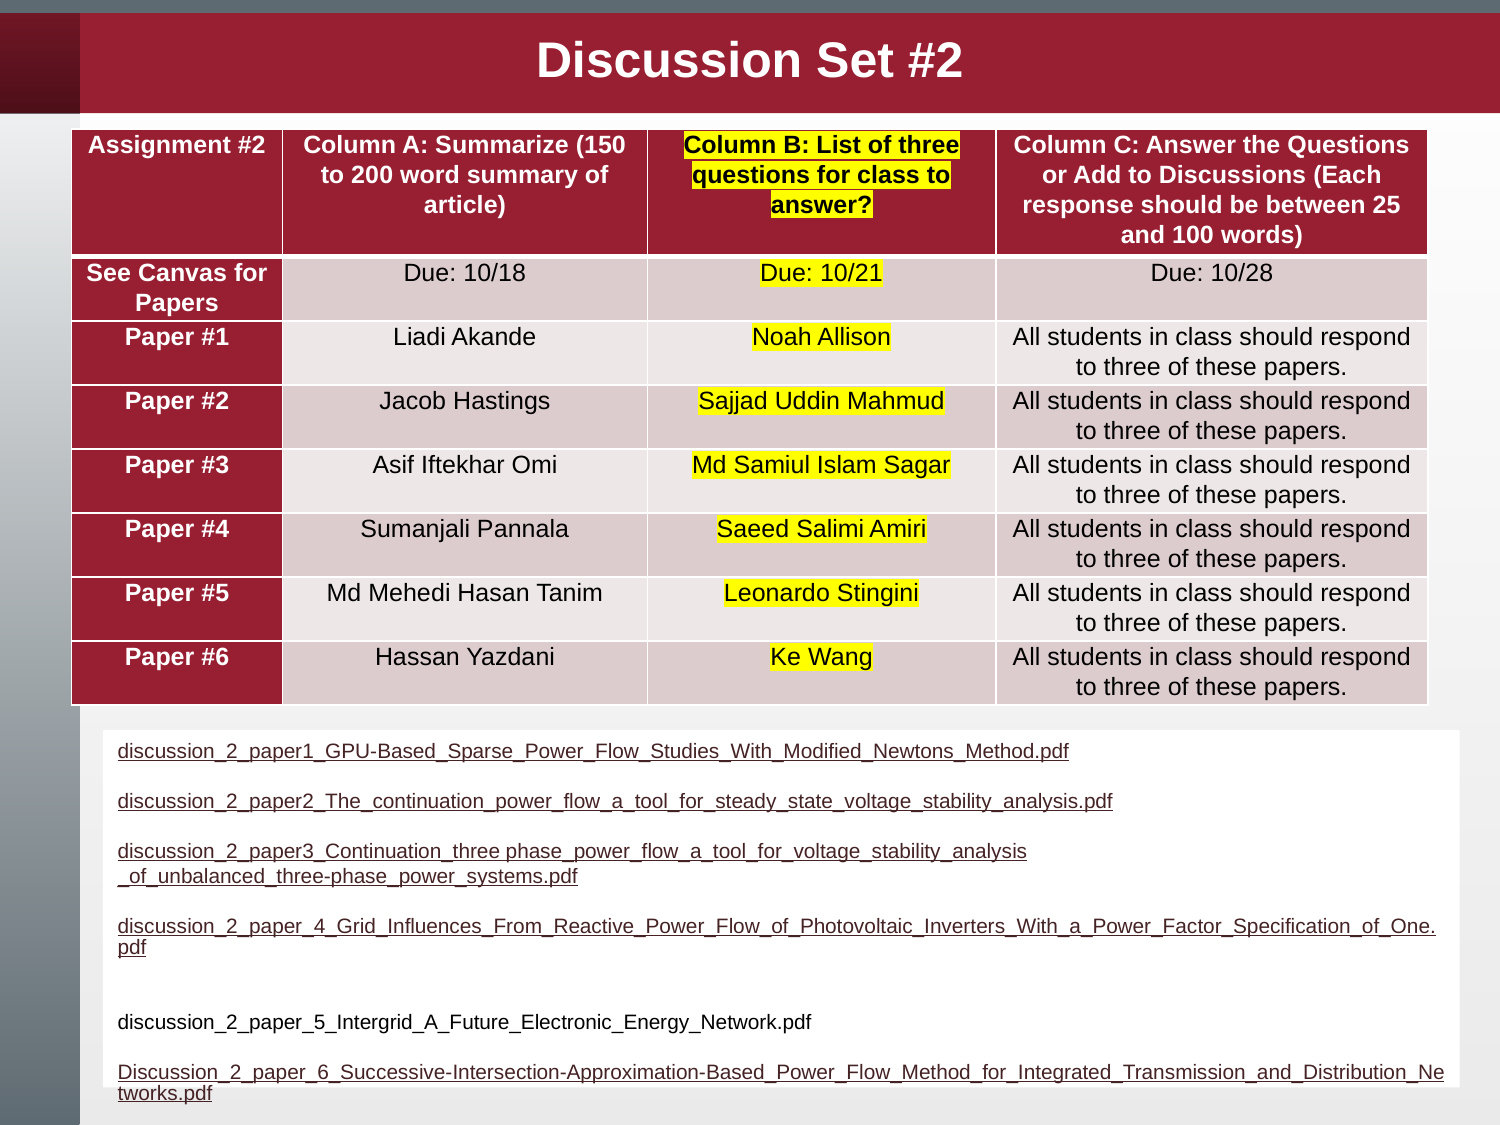

# Discussion Set #2

| Assignment #2 | Column A: Summarize (150 to 200 word summary of article) | Column B: List of three questions for class to answer? | Column C: Answer the Questions or Add to Discussions (Each response should be between 25 and 100 words) |
| --- | --- | --- | --- |
| See Canvas for Papers | Due: 10/18 | Due: 10/21 | Due: 10/28 |
| Paper #1 | Liadi Akande | Noah Allison | All students in class should respond to three of these papers. |
| Paper #2 | Jacob Hastings | Sajjad Uddin Mahmud | All students in class should respond to three of these papers. |
| Paper #3 | Asif Iftekhar Omi | Md Samiul Islam Sagar | All students in class should respond to three of these papers. |
| Paper #4 | Sumanjali Pannala | Saeed Salimi Amiri | All students in class should respond to three of these papers. |
| Paper #5 | Md Mehedi Hasan Tanim | Leonardo Stingini | All students in class should respond to three of these papers. |
| Paper #6 | Hassan Yazdani | Ke Wang | All students in class should respond to three of these papers. |

discussion_2_paper1_GPU-Based_Sparse_Power_Flow_Studies_With_Modified_Newtons_Method.pdf

discussion_2_paper2_The_continuation_power_flow_a_tool_for_steady_state_voltage_stability_analysis.pdf

discussion_2_paper3_Continuation_three phase_power_flow_a_tool_for_voltage_stability_analysis_of_unbalanced_three-phase_power_systems.pdf

discussion_2_paper_4_Grid_Influences_From_Reactive_Power_Flow_of_Photovoltaic_Inverters_With_a_Power_Factor_Specification_of_One.pdf

discussion_2_paper_5_Intergrid_A_Future_Electronic_Energy_Network.pdf

Discussion_2_paper_6_Successive-Intersection-Approximation-Based_Power_Flow_Method_for_Integrated_Transmission_and_Distribution_Networks.pdf